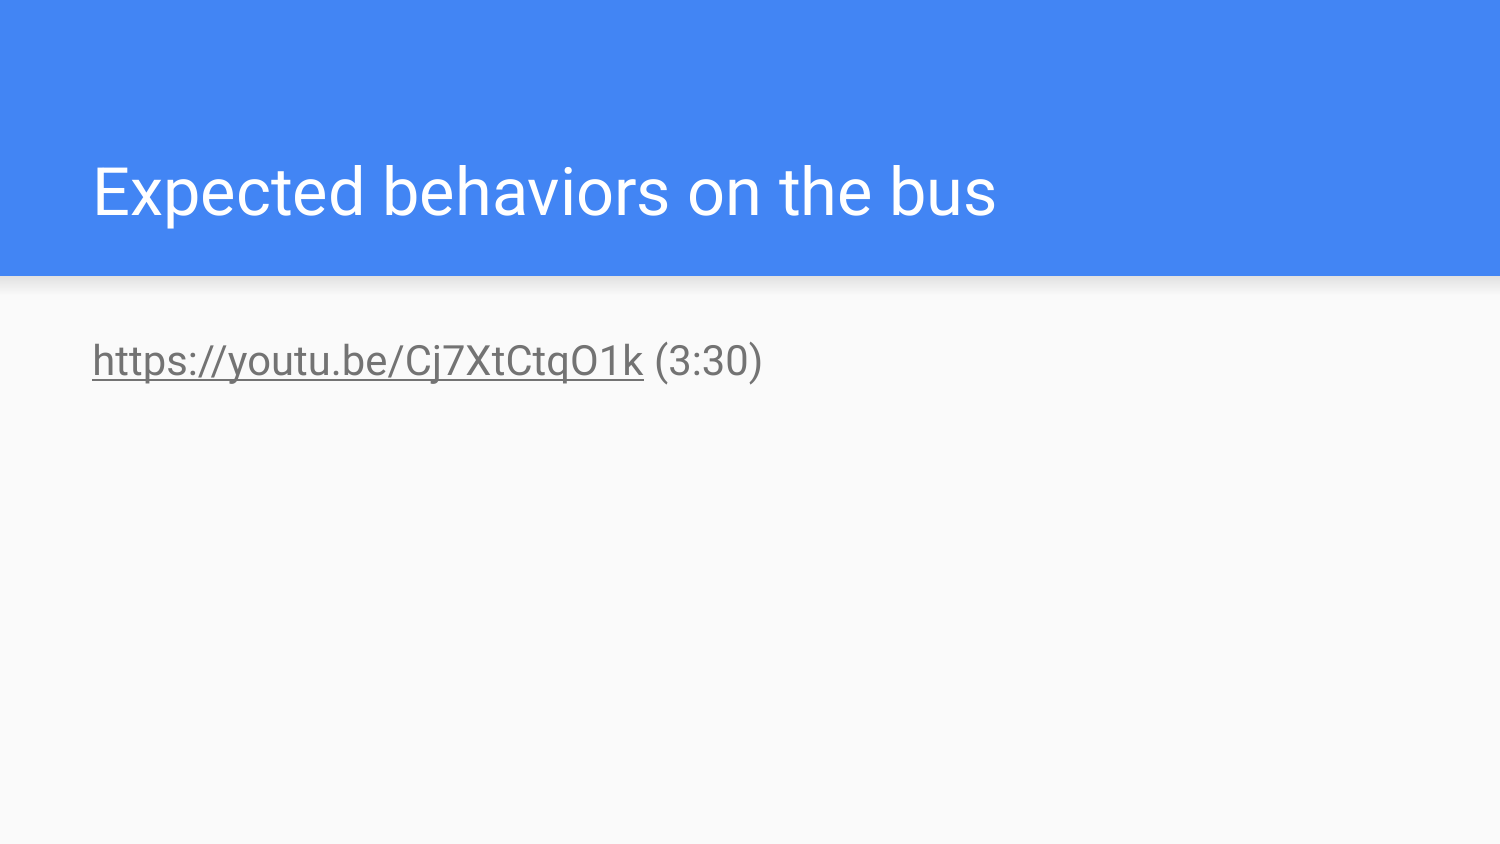

# Expected behaviors on the bus
https://youtu.be/Cj7XtCtqO1k (3:30)